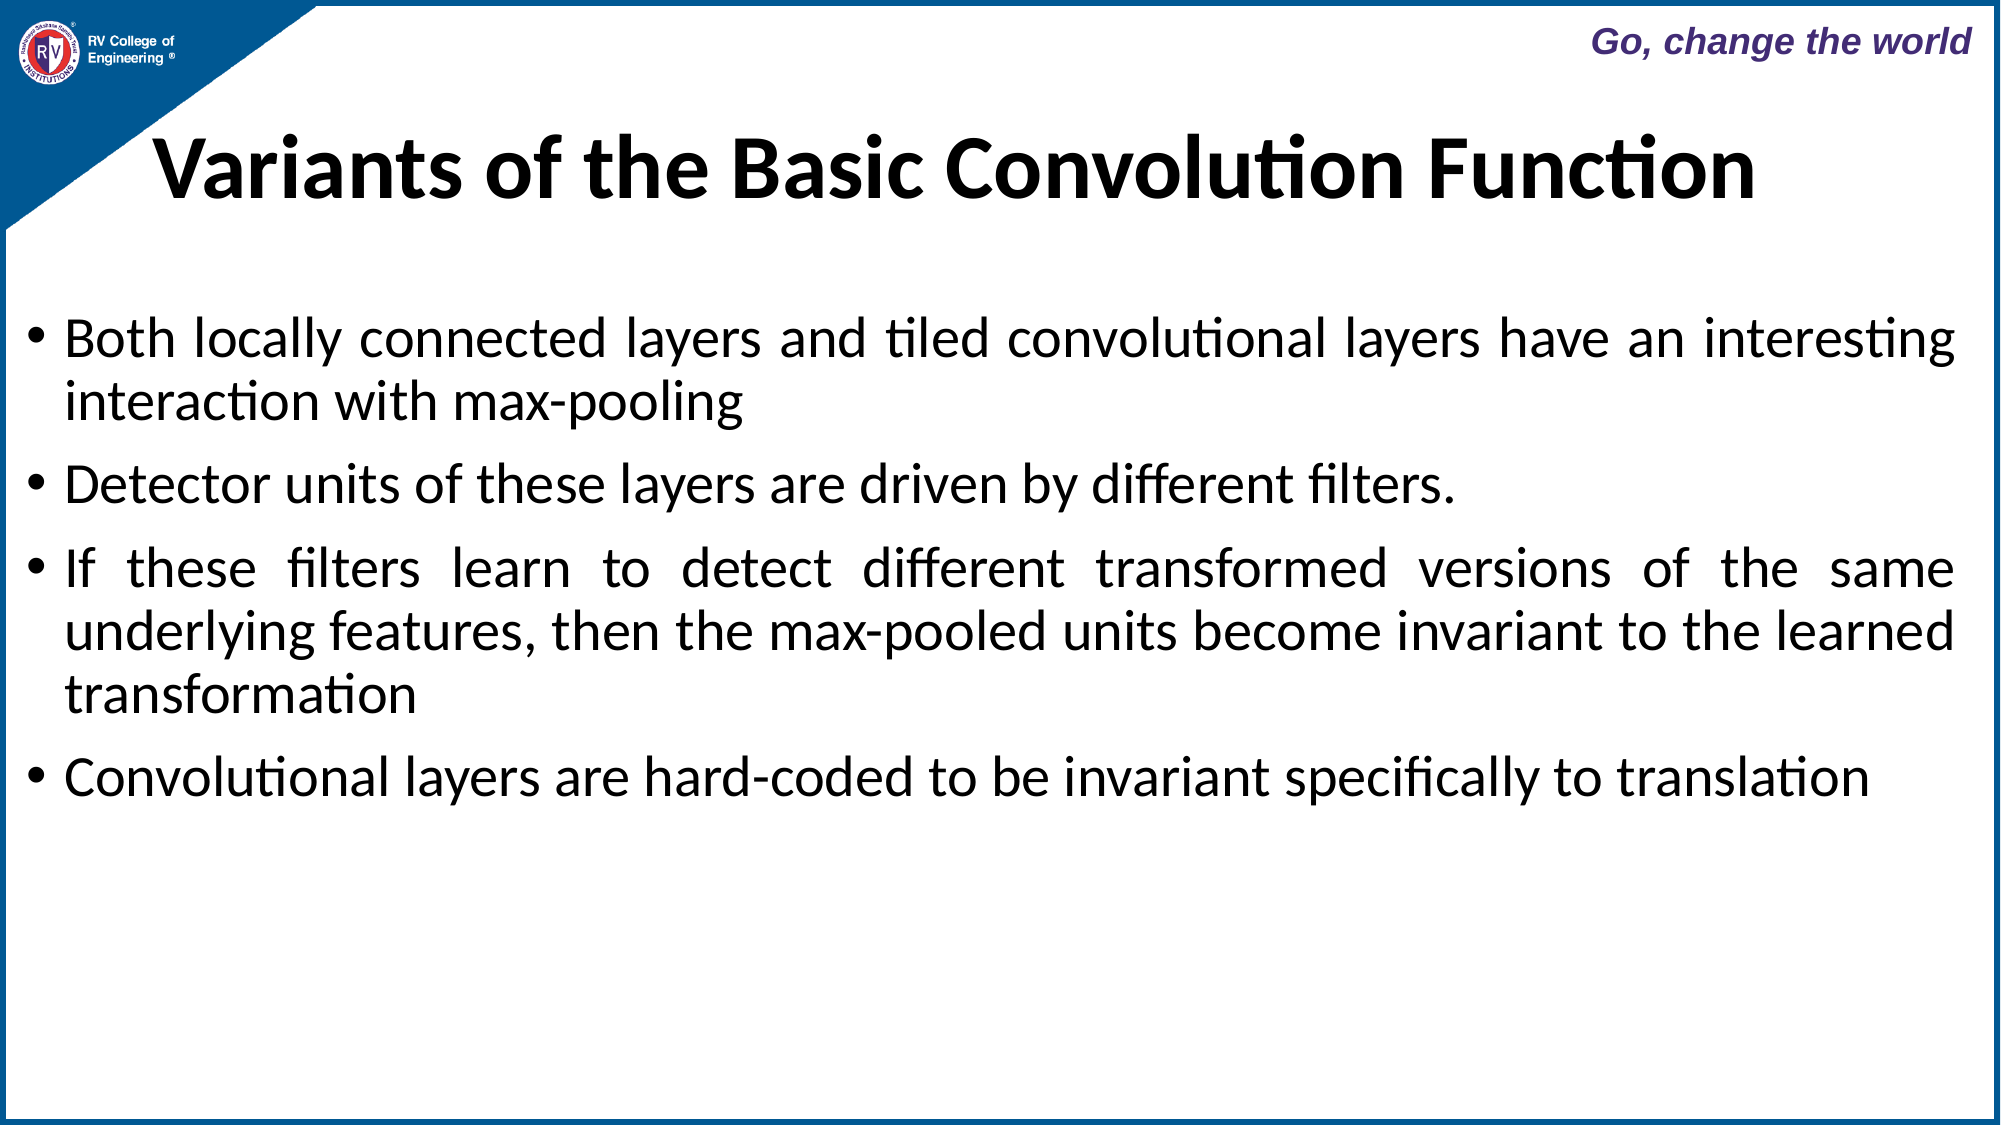

# Variants of the Basic Convolution Function
Both locally connected layers and tiled convolutional layers have an interesting interaction with max-pooling
Detector units of these layers are driven by different filters.
If these filters learn to detect different transformed versions of the same underlying features, then the max-pooled units become invariant to the learned transformation
Convolutional layers are hard-coded to be invariant specifically to translation